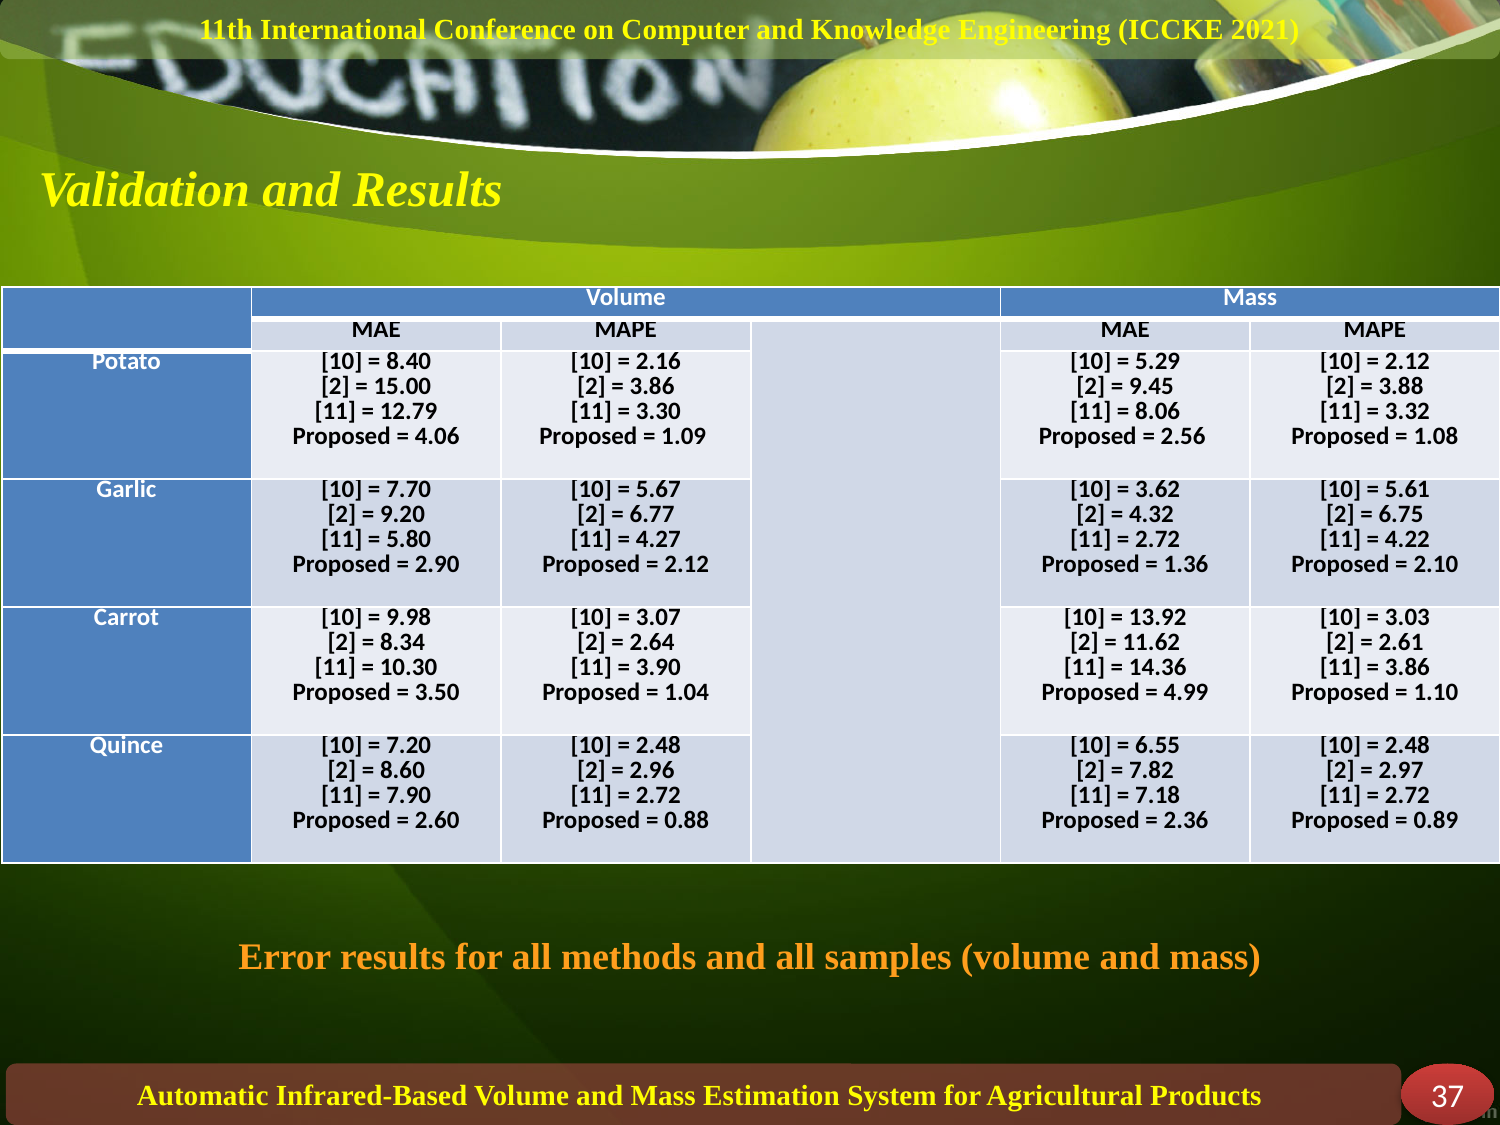

11th International Conference on Computer and Knowledge Engineering (ICCKE 2021)
# Validation and Results
|  | Volume |  |  | Mass |  |
| --- | --- | --- | --- | --- | --- |
|  | MAE | MAPE |  | MAE | MAPE |
| Potato | [10] = 8.40 [2] = 15.00 [11] = 12.79 Proposed = 4.06 | [10] = 2.16 [2] = 3.86 [11] = 3.30 Proposed = 1.09 |  | [10] = 5.29 [2] = 9.45 [11] = 8.06 Proposed = 2.56 | [10] = 2.12 [2] = 3.88 [11] = 3.32 Proposed = 1.08 |
| Garlic | [10] = 7.70 [2] = 9.20 [11] = 5.80 Proposed = 2.90 | [10] = 5.67 [2] = 6.77 [11] = 4.27 Proposed = 2.12 |  | [10] = 3.62 [2] = 4.32 [11] = 2.72 Proposed = 1.36 | [10] = 5.61 [2] = 6.75 [11] = 4.22 Proposed = 2.10 |
| Carrot | [10] = 9.98 [2] = 8.34 [11] = 10.30 Proposed = 3.50 | [10] = 3.07 [2] = 2.64 [11] = 3.90 Proposed = 1.04 |  | [10] = 13.92 [2] = 11.62 [11] = 14.36 Proposed = 4.99 | [10] = 3.03 [2] = 2.61 [11] = 3.86 Proposed = 1.10 |
| Quince | [10] = 7.20 [2] = 8.60 [11] = 7.90 Proposed = 2.60 | [10] = 2.48 [2] = 2.96 [11] = 2.72 Proposed = 0.88 |  | [10] = 6.55 [2] = 7.82 [11] = 7.18 Proposed = 2.36 | [10] = 2.48 [2] = 2.97 [11] = 2.72 Proposed = 0.89 |
Error results for all methods and all samples (volume and mass)
Automatic Infrared-Based Volume and Mass Estimation System for Agricultural Products
37